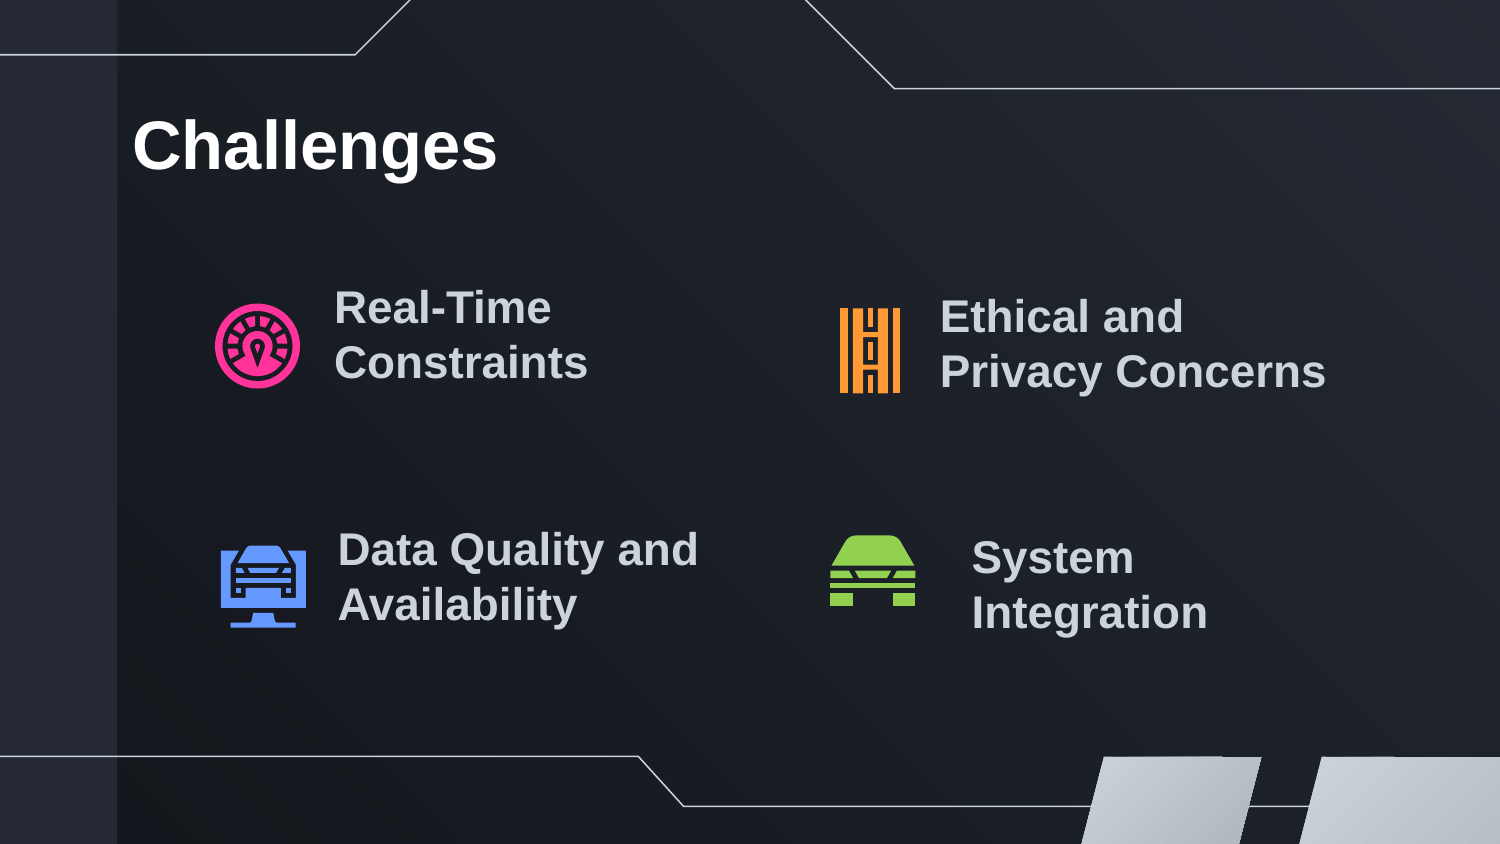

# Challenges
Ethical and Privacy Concerns
Real-Time Constraints

System Integration
Data Quality and Availability